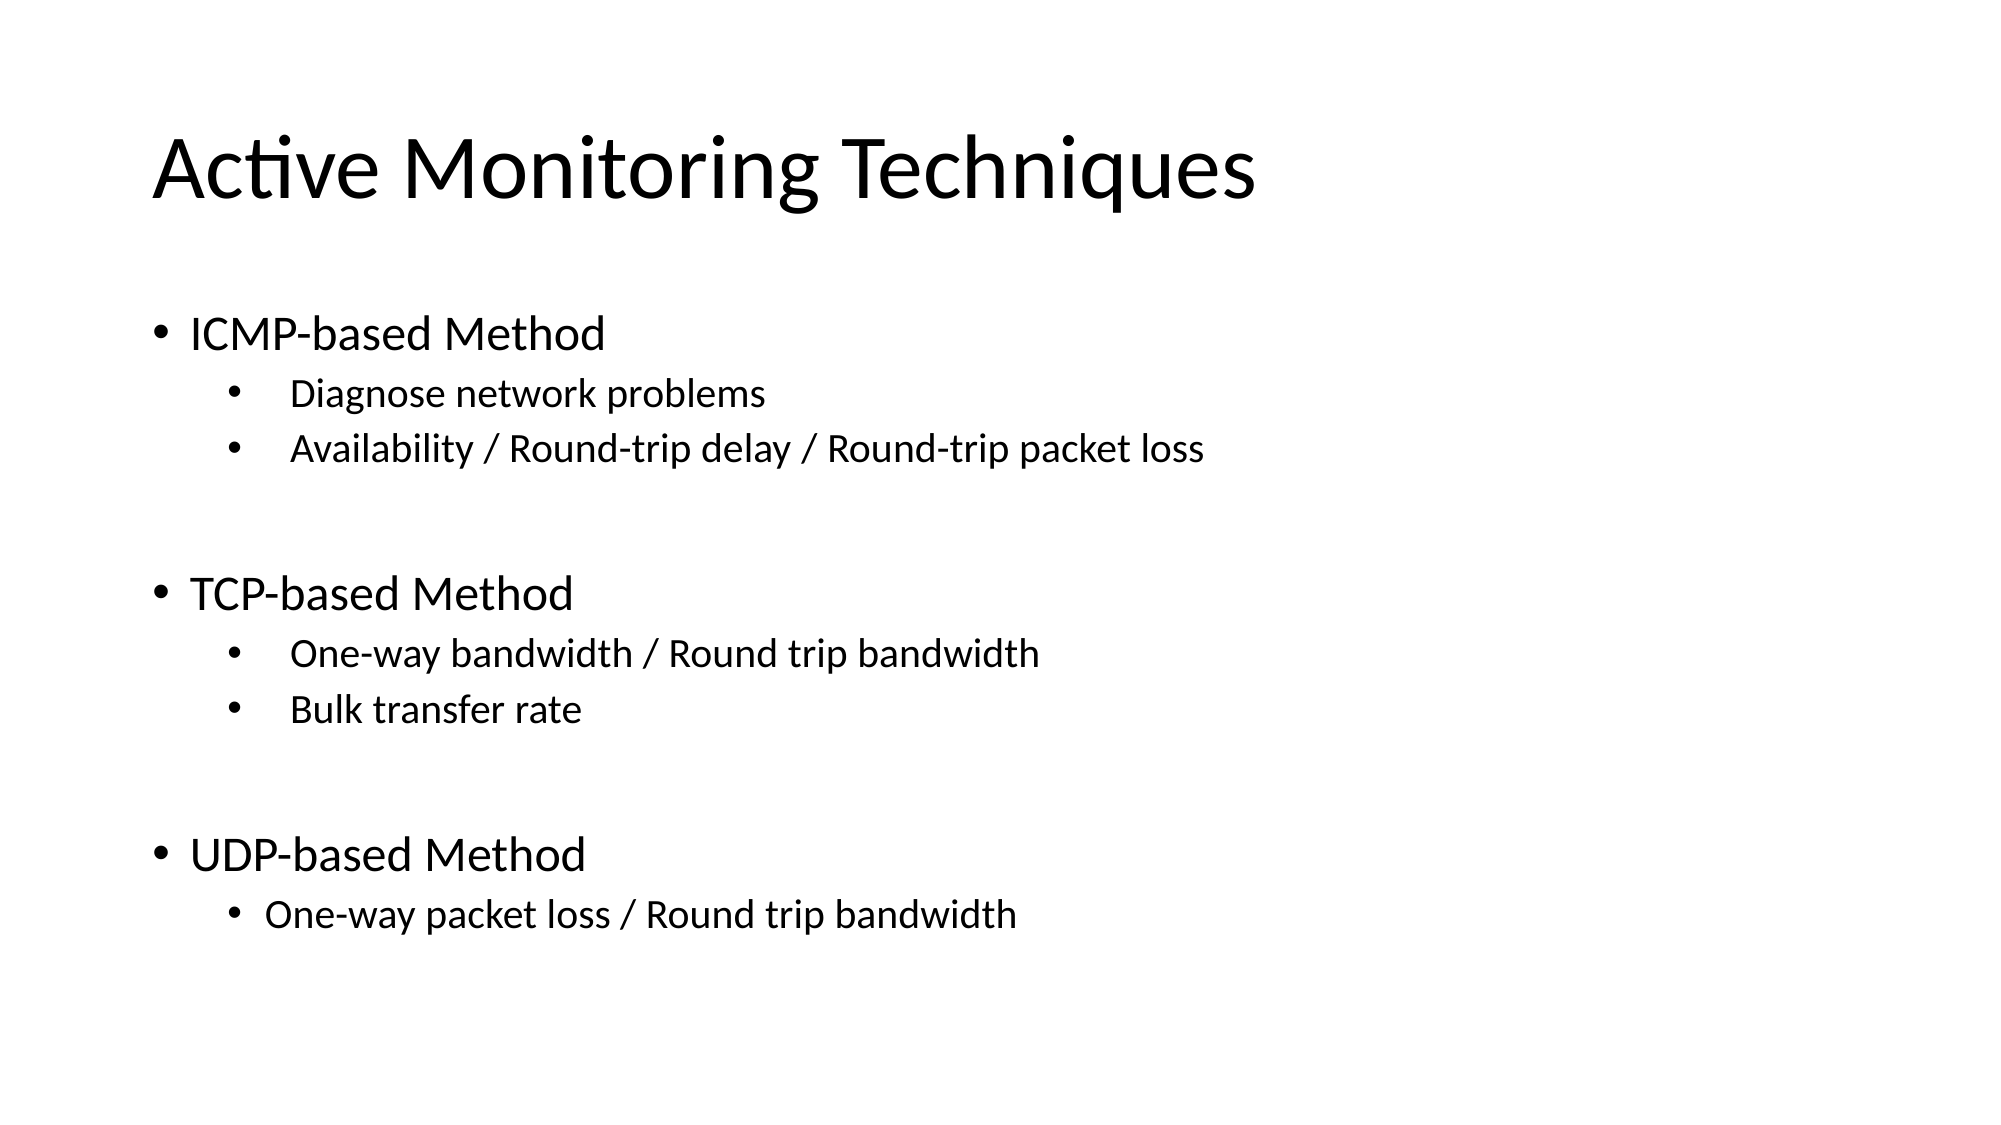

# Active Monitoring Techniques
ICMP-based Method
Diagnose network problems
Availability / Round-trip delay / Round-trip packet loss

TCP-based Method
One-way bandwidth / Round trip bandwidth
Bulk transfer rate

UDP-based Method
One-way packet loss / Round trip bandwidth